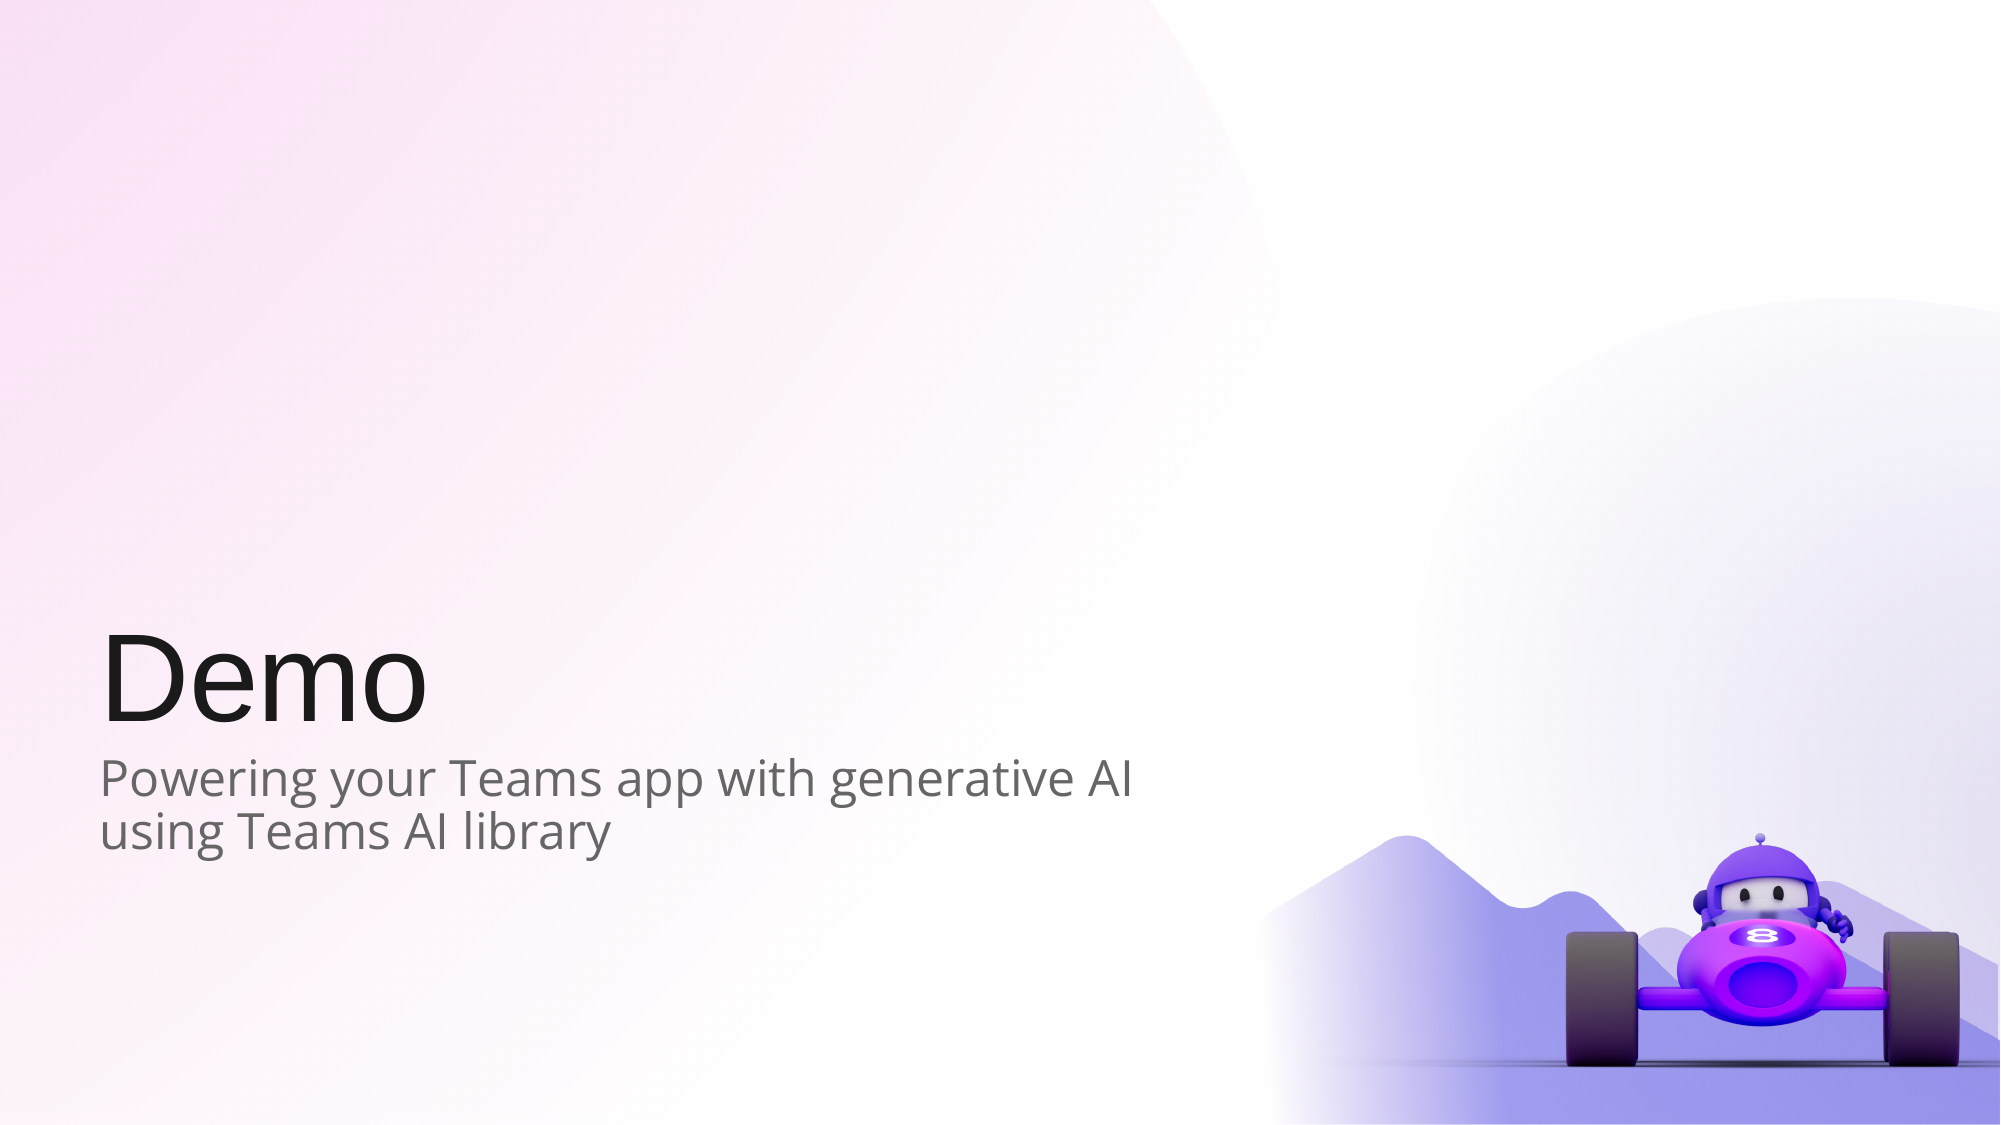

# Demo
Powering your Teams app with generative AI
using Teams AI library